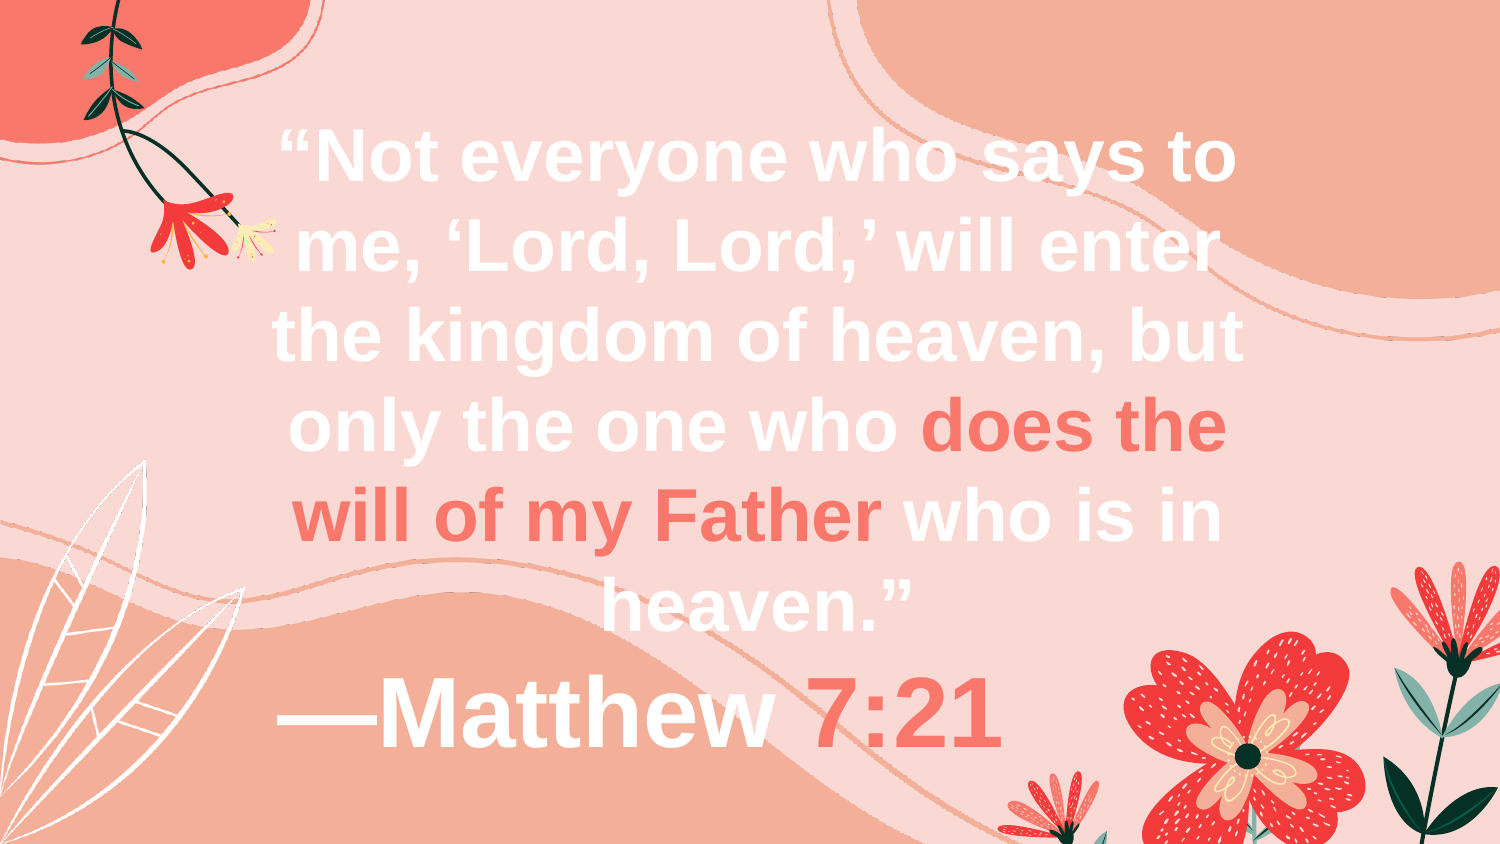

# “Not everyone who says to me, ‘Lord, Lord,’ will enter the kingdom of heaven, but only the one who does the will of my Father who is in heaven.”

—Matthew 7:21